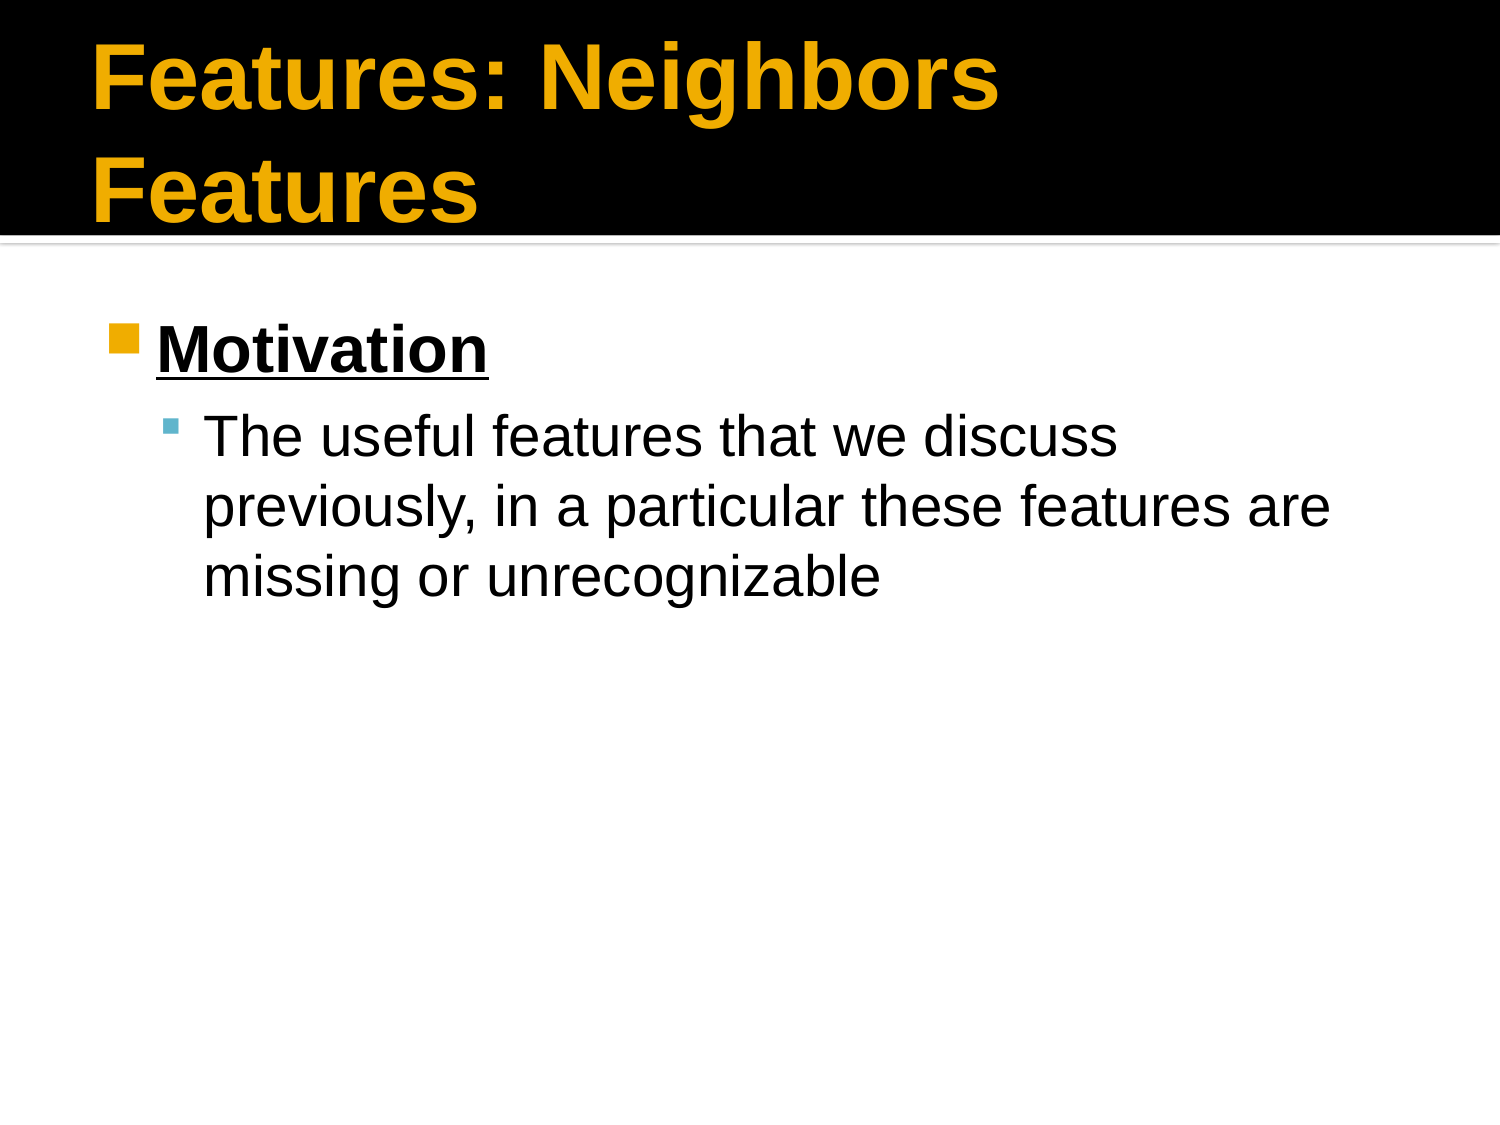

# Features: Neighbors Features
Motivation
The useful features that we discuss previously, in a particular these features are missing or unrecognizable